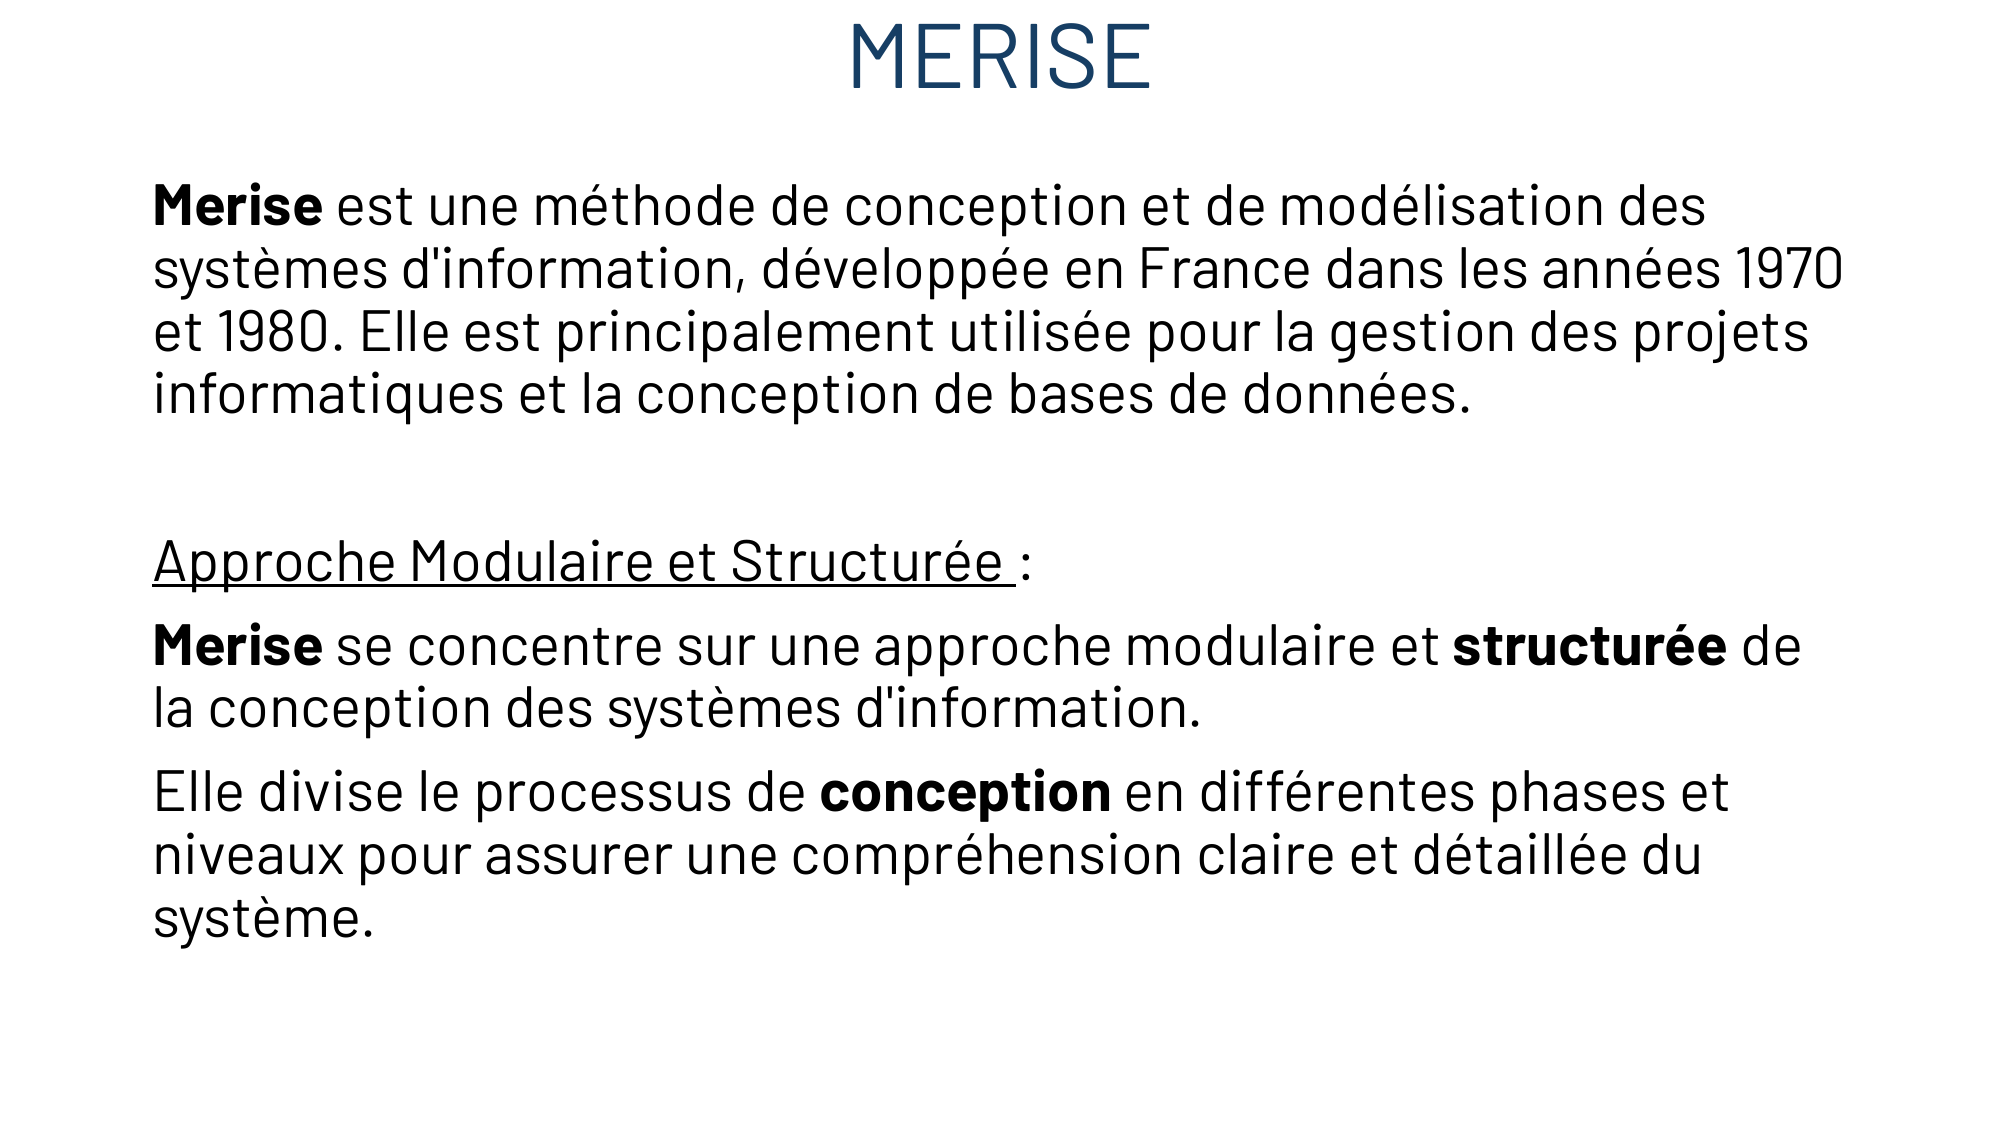

# MERISE
Merise est une méthode de conception et de modélisation des systèmes d'information, développée en France dans les années 1970 et 1980. Elle est principalement utilisée pour la gestion des projets informatiques et la conception de bases de données.

Approche Modulaire et Structurée :
Merise se concentre sur une approche modulaire et structurée de la conception des systèmes d'information.
Elle divise le processus de conception en différentes phases et niveaux pour assurer une compréhension claire et détaillée du système.